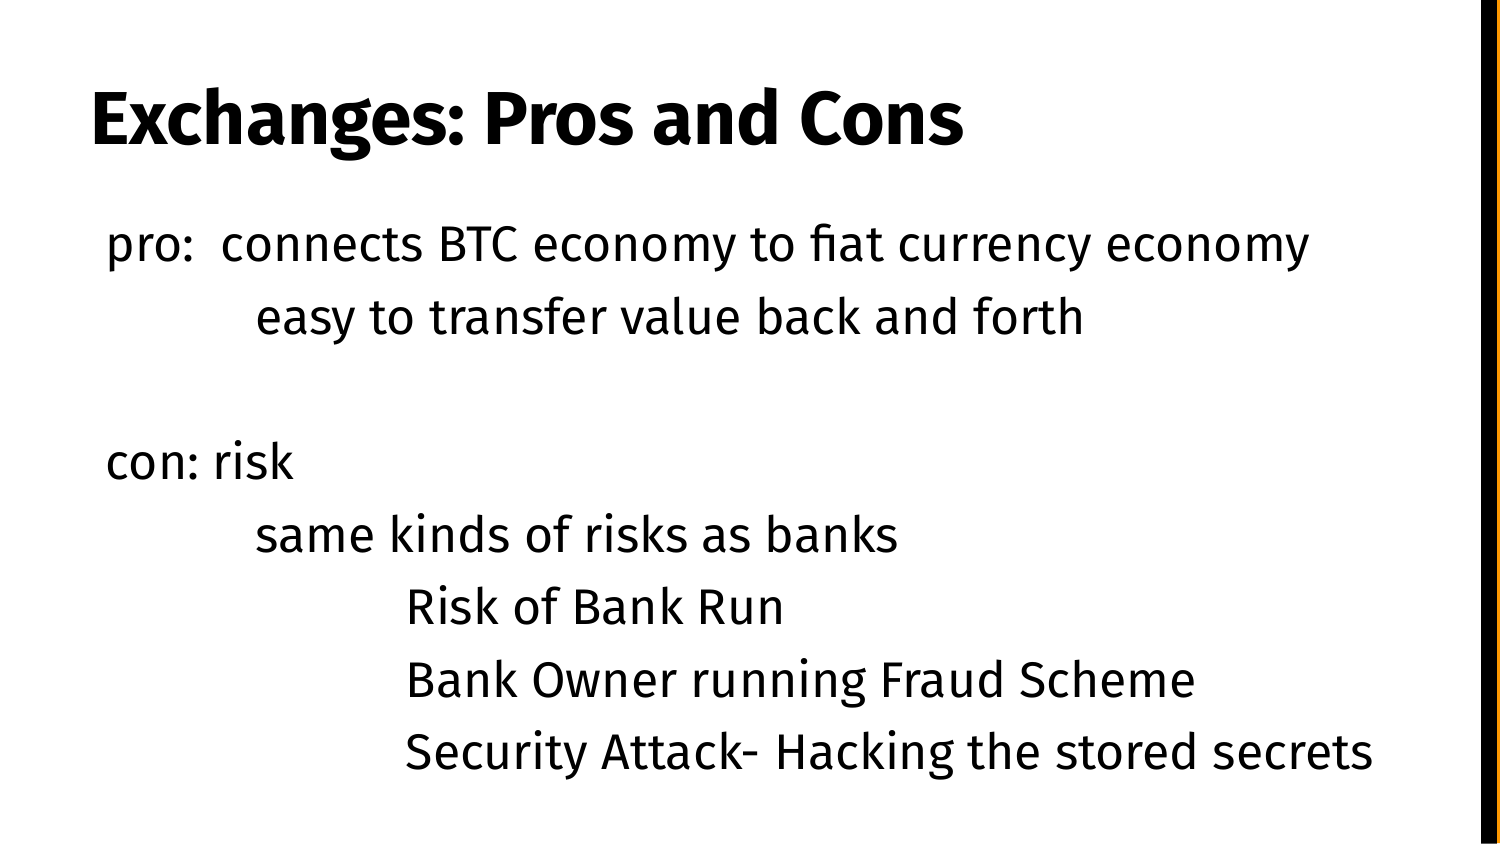

# Exchanges: Pros and Cons
pro:  connects BTC economy to fiat currency economy
	easy to transfer value back and forth

con: risk
	same kinds of risks as banks
		Risk of Bank Run
		Bank Owner running Fraud Scheme
		Security Attack- Hacking the stored secrets